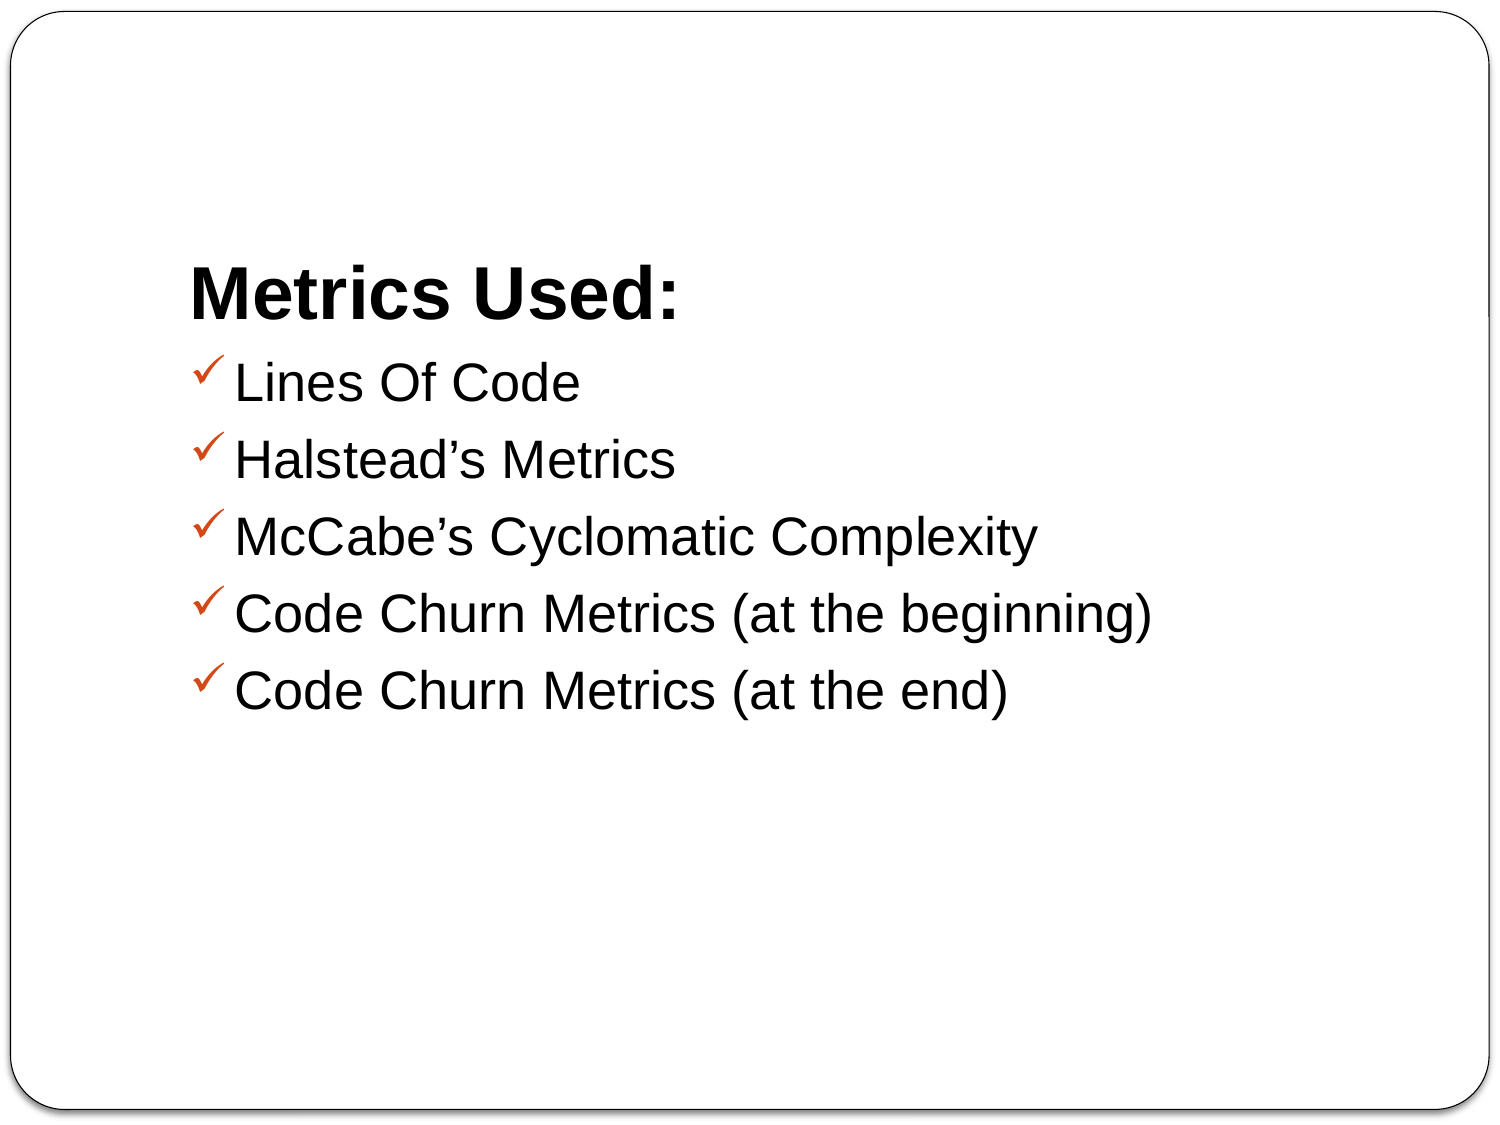

Metrics Used:
Lines Of Code
Halstead’s Metrics
McCabe’s Cyclomatic Complexity
Code Churn Metrics (at the beginning)
Code Churn Metrics (at the end)